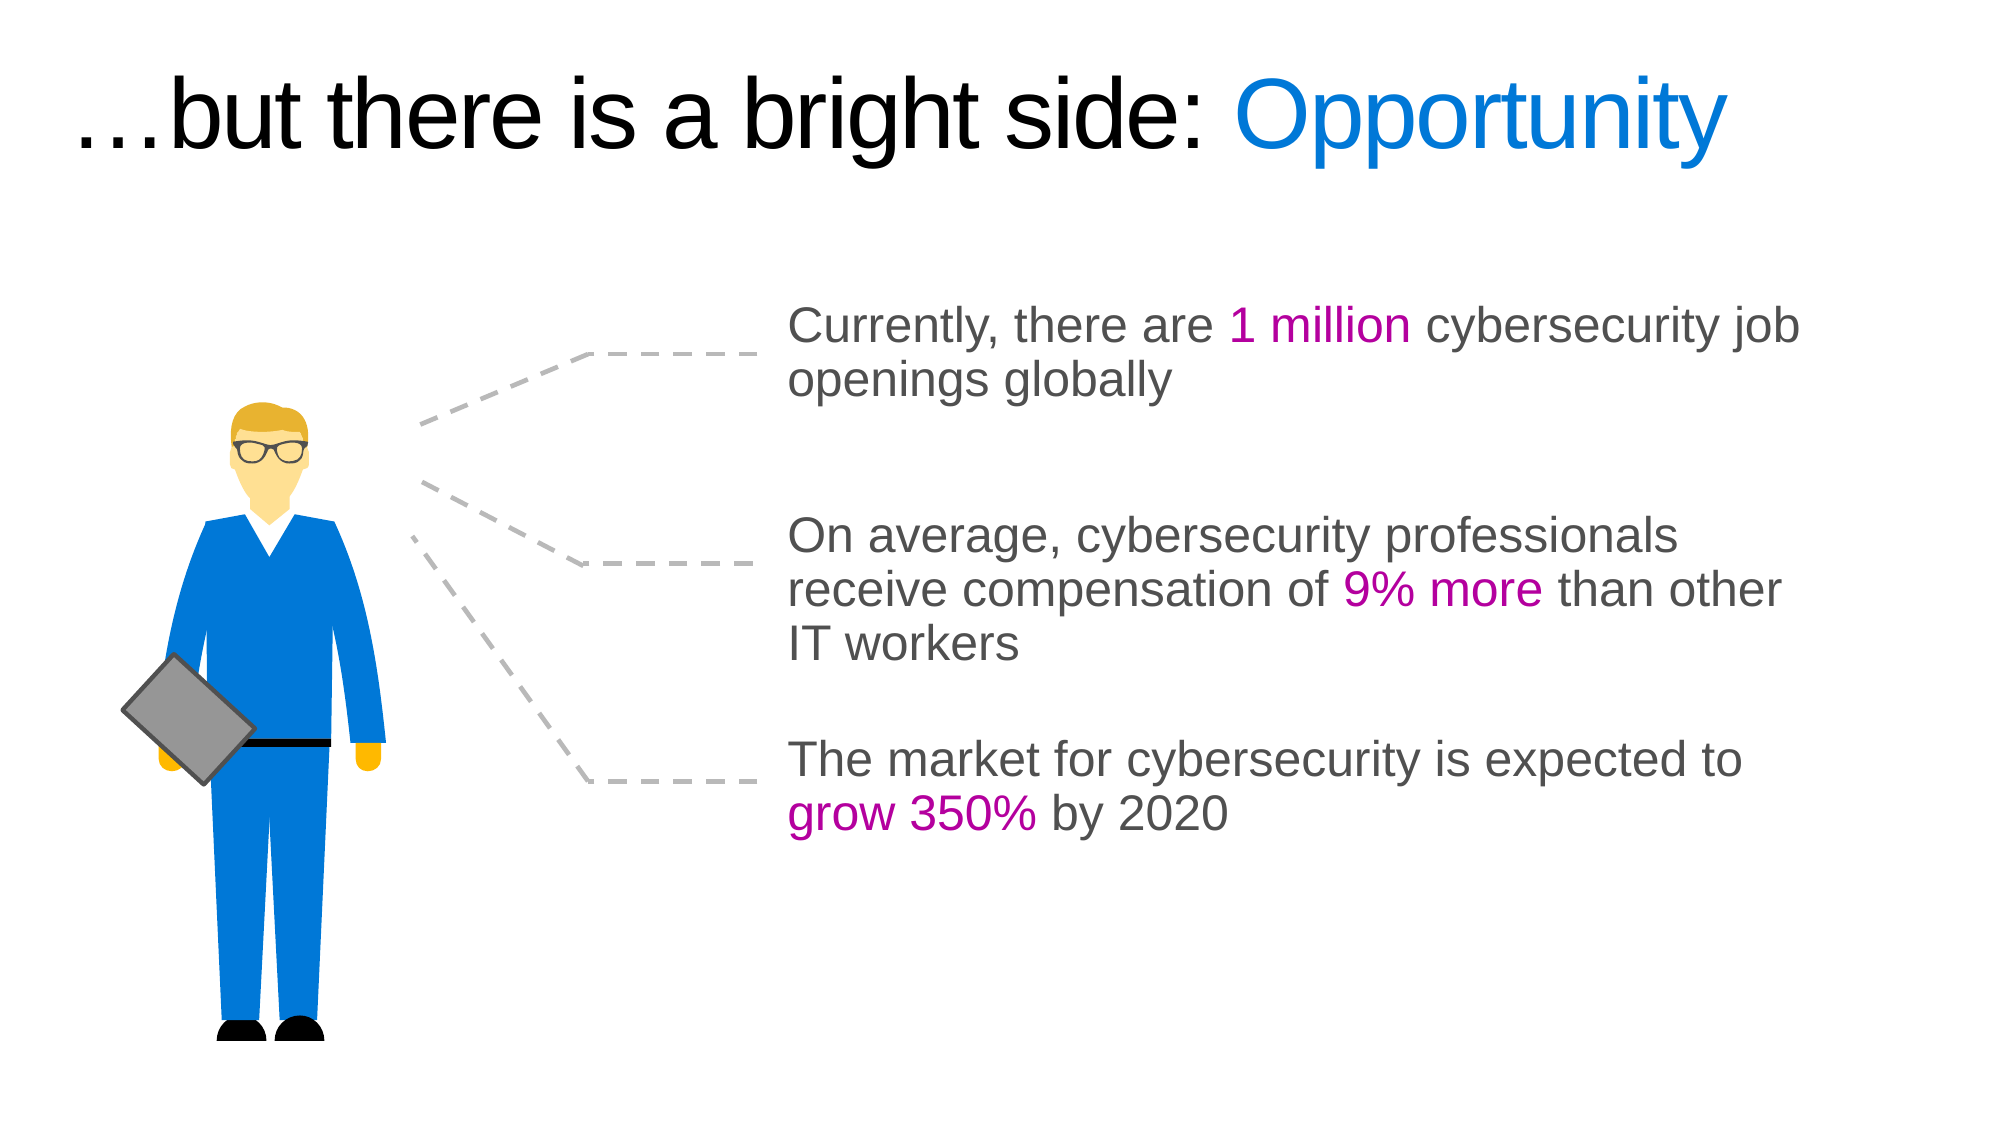

# …but there is a bright side: Opportunity
Currently, there are 1 million cybersecurity job openings globally

On average, cybersecurity professionals receive compensation of 9% more than other IT workers

The market for cybersecurity is expected to grow 350% by 2020